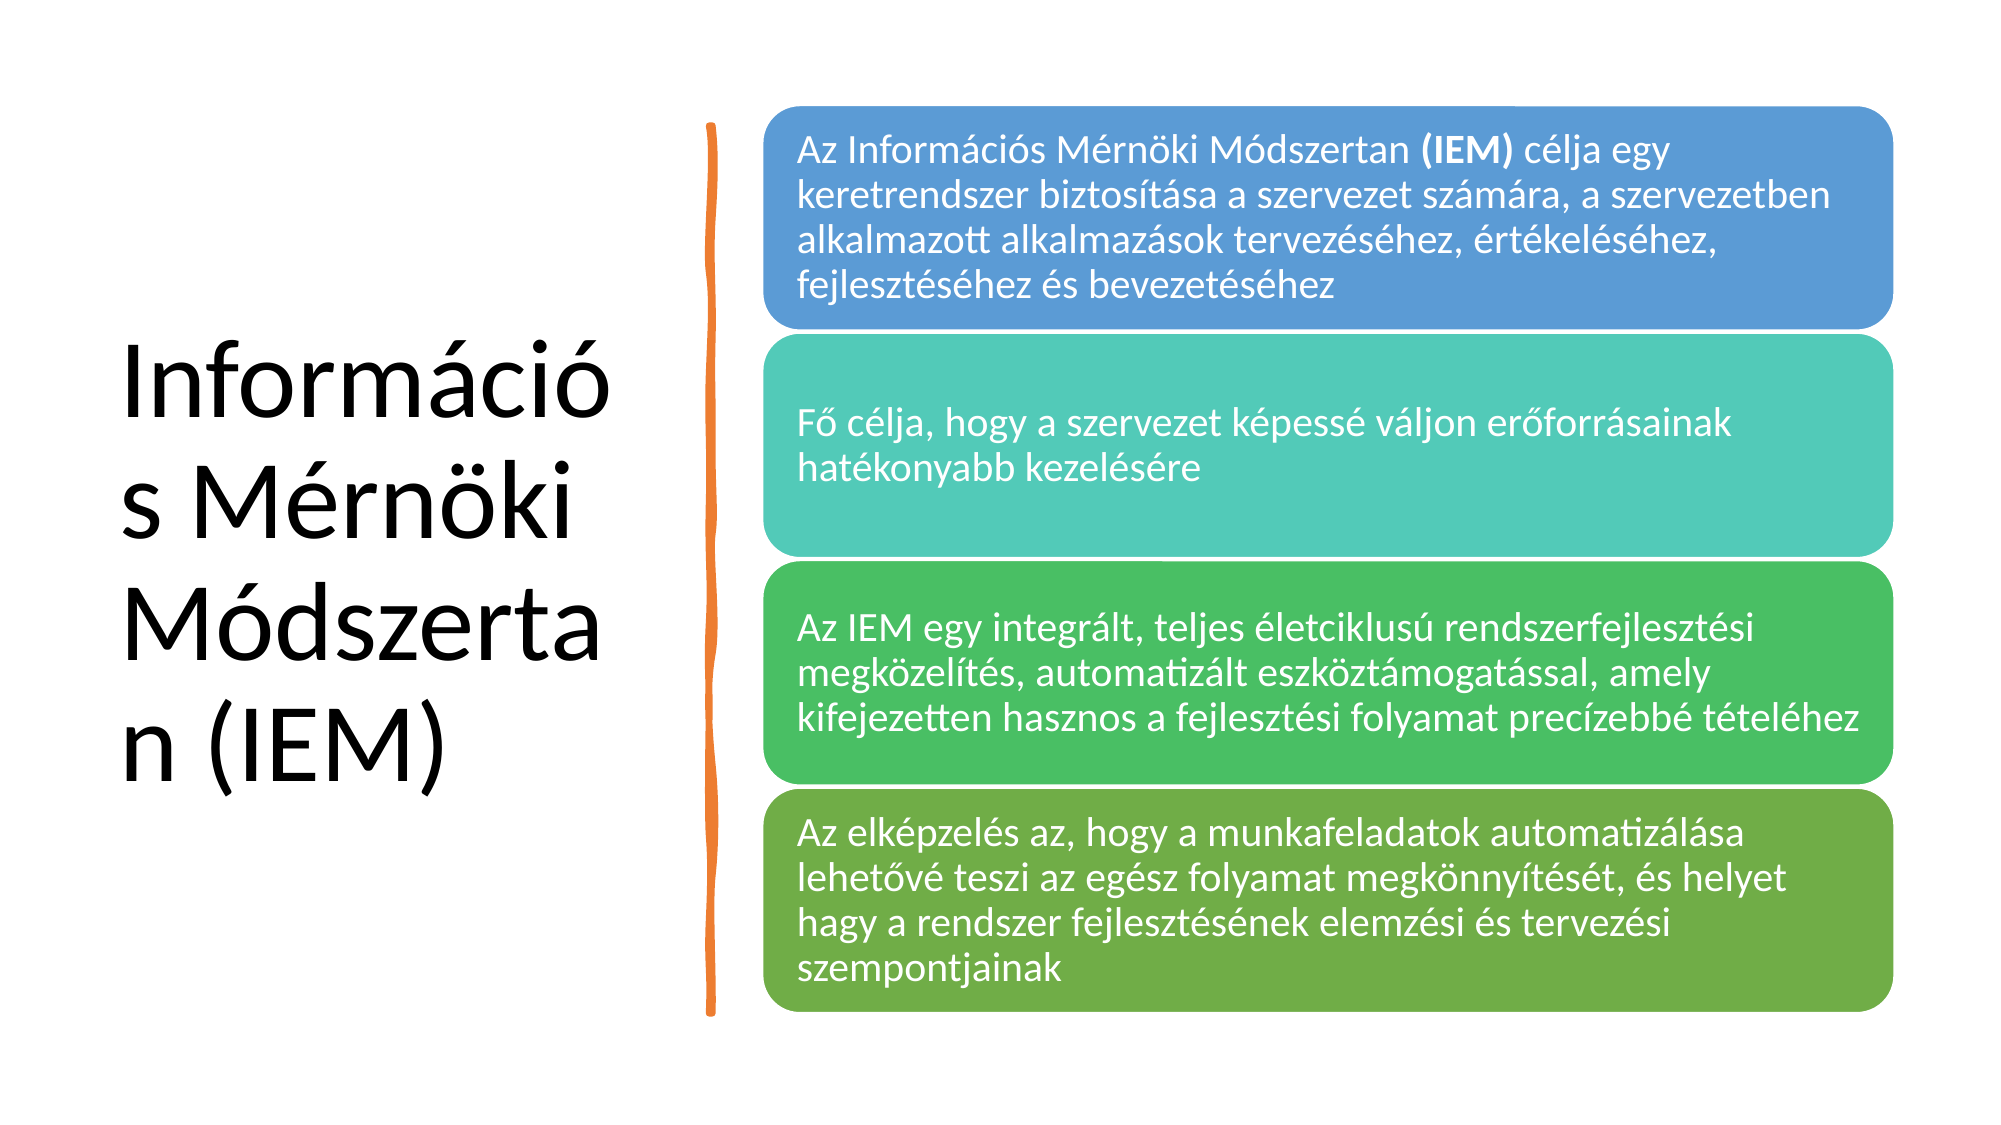

Az Információs Mérnöki Módszertan (IEM) célja egy keretrendszer biztosítása a szervezet számára, a szervezetben alkalmazott alkalmazások tervezéséhez, értékeléséhez, fejlesztéséhez és bevezetéséhez
Fő célja, hogy a szervezet képessé váljon erőforrásainak hatékonyabb kezelésére
Az IEM egy integrált, teljes életciklusú rendszerfejlesztési megközelítés, automatizált eszköztámogatással, amely kifejezetten hasznos a fejlesztési folyamat precízebbé tételéhez
Az elképzelés az, hogy a munkafeladatok automatizálása lehetővé teszi az egész folyamat megkönnyítését, és helyet hagy a rendszer fejlesztésének elemzési és tervezési szempontjainak
# Információs Mérnöki Módszertan (IEM)